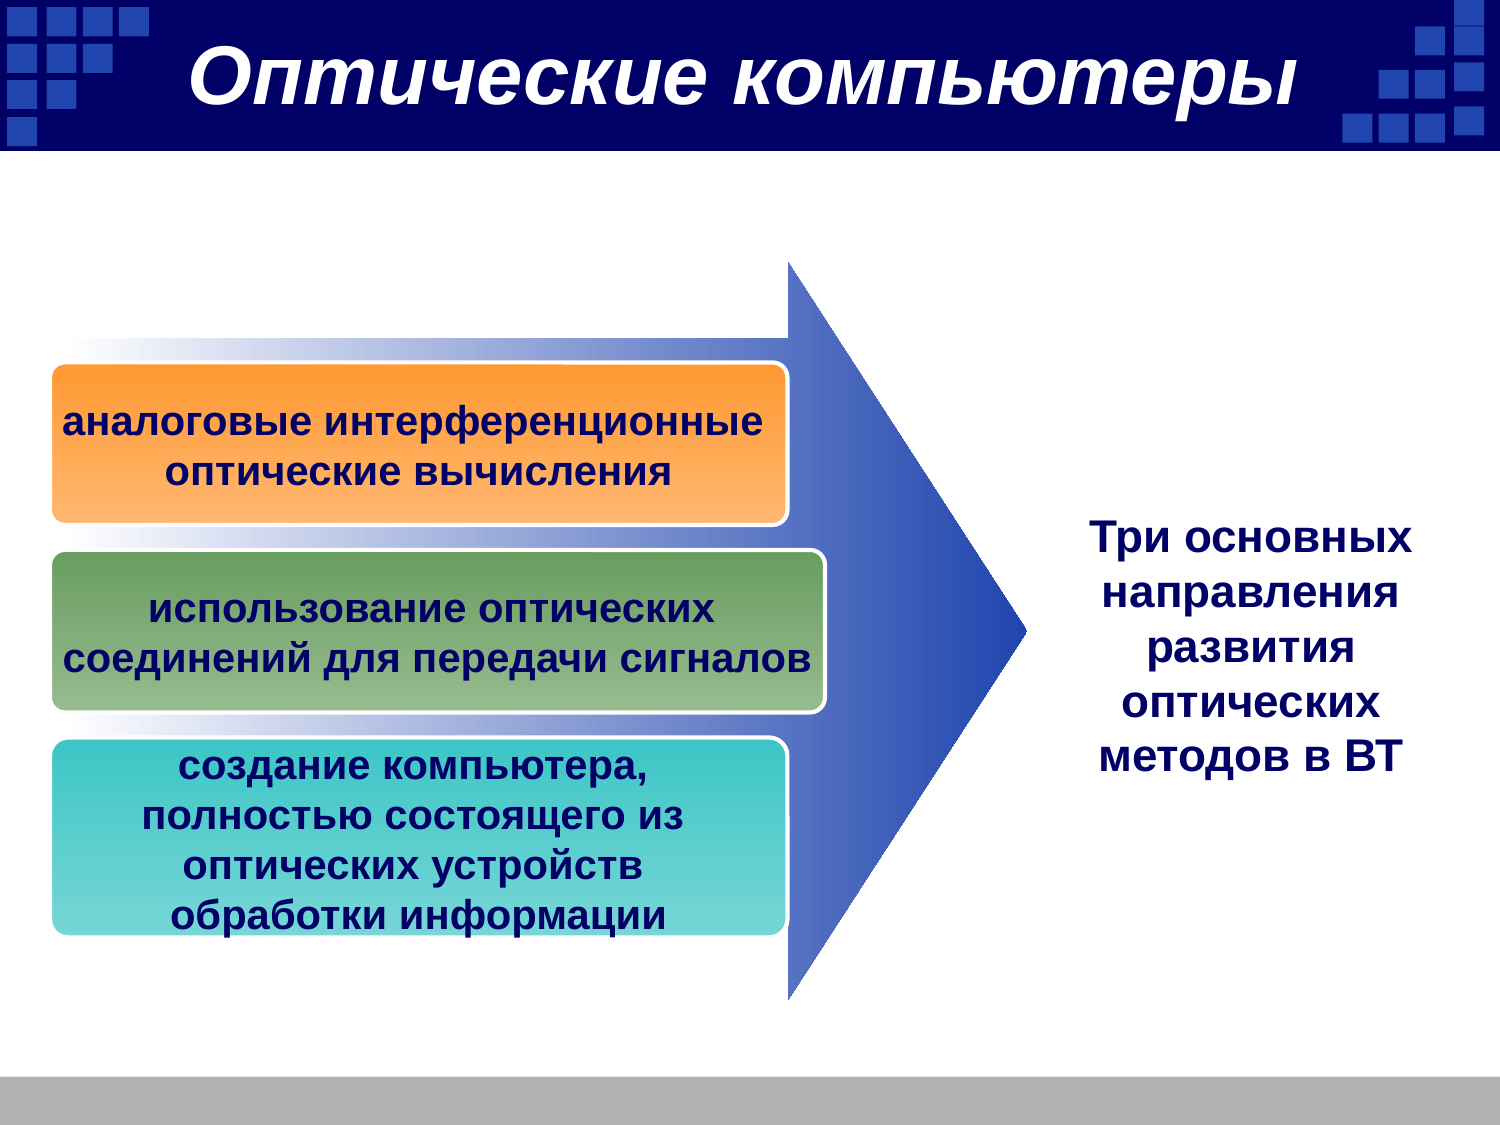

Оптические компьютеры

аналоговые интерференционные
оптические вычисления
Три основных направления развития оптических методов в ВТ
использование оптических
соединений для передачи сигналов
создание компьютера,
полностью состоящего из
оптических устройств
обработки информации